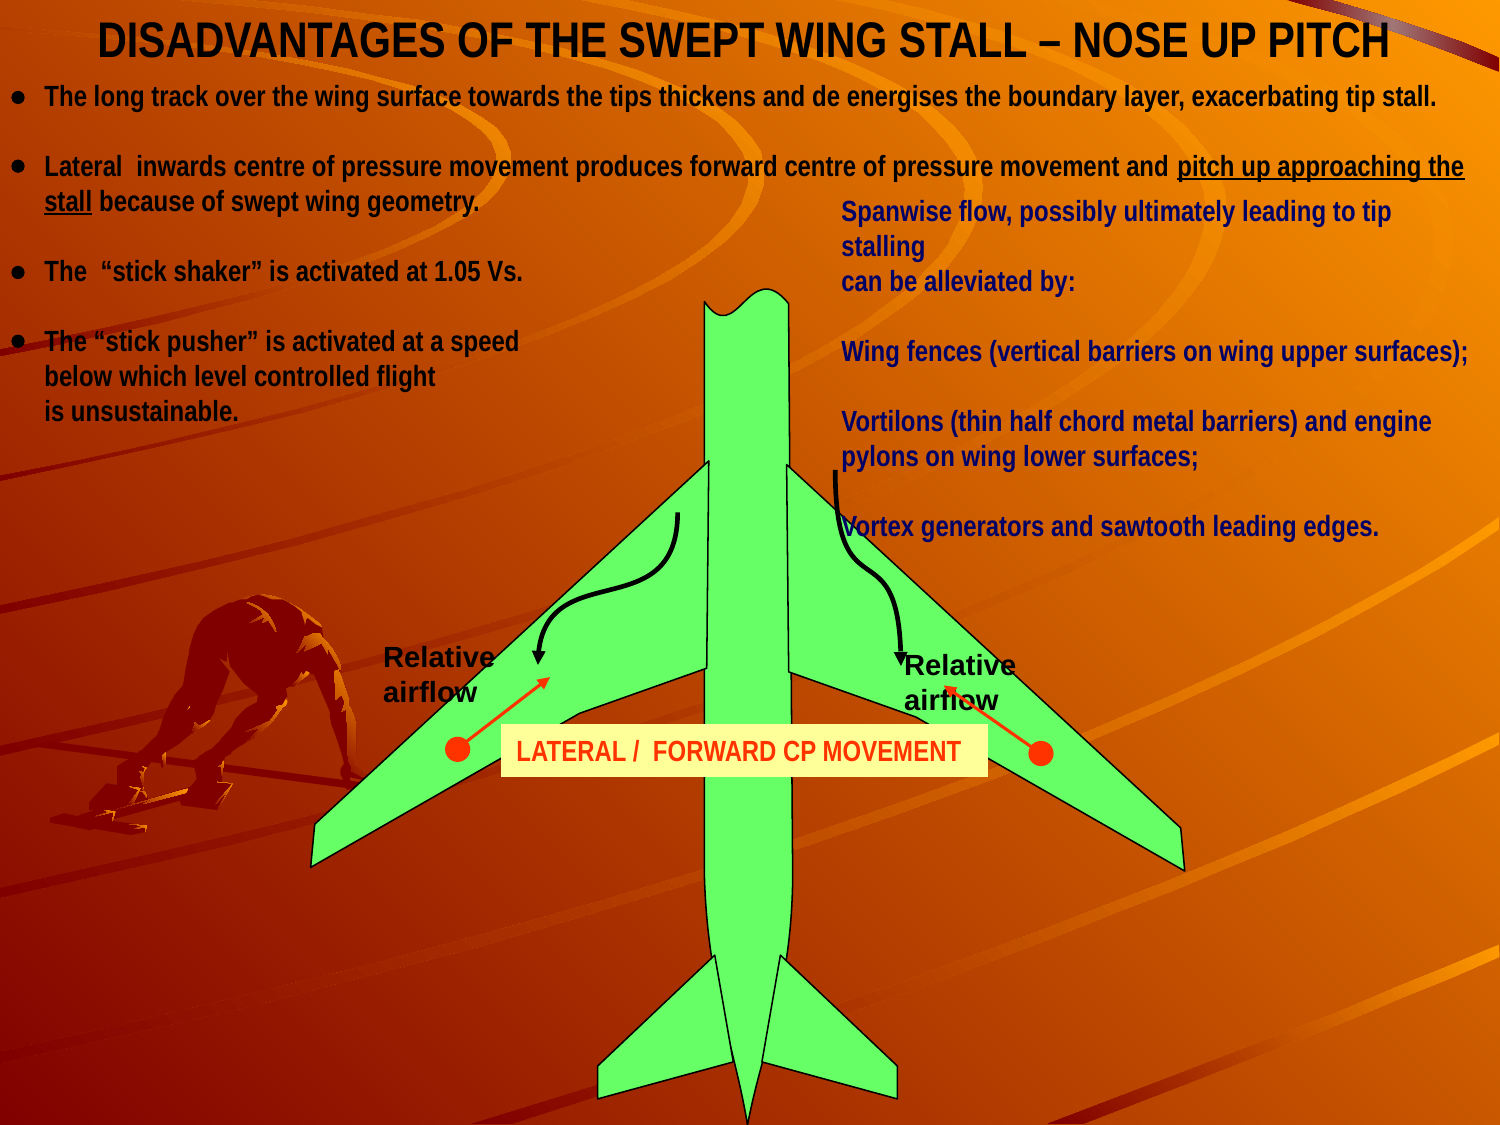

DISADVANTAGES OF THE SWEPT WING STALL – NOSE UP PITCH
The long track over the wing surface towards the tips thickens and de energises the boundary layer, exacerbating tip stall.

Lateral  inwards centre of pressure movement produces forward centre of pressure movement and pitch up approaching the stall because of swept wing geometry.

The  “stick shaker” is activated at 1.05 Vs.

The “stick pusher” is activated at a speed
below which level controlled flight
is unsustainable.

Spanwise flow, possibly ultimately leading to tip stalling
can be alleviated by:

Wing fences (vertical barriers on wing upper surfaces);

Vortilons (thin half chord metal barriers) and engine
pylons on wing lower surfaces;

Vortex generators and sawtooth leading edges.

Relative airflow
Relative airflow

LATERAL /  FORWARD CP MOVEMENT